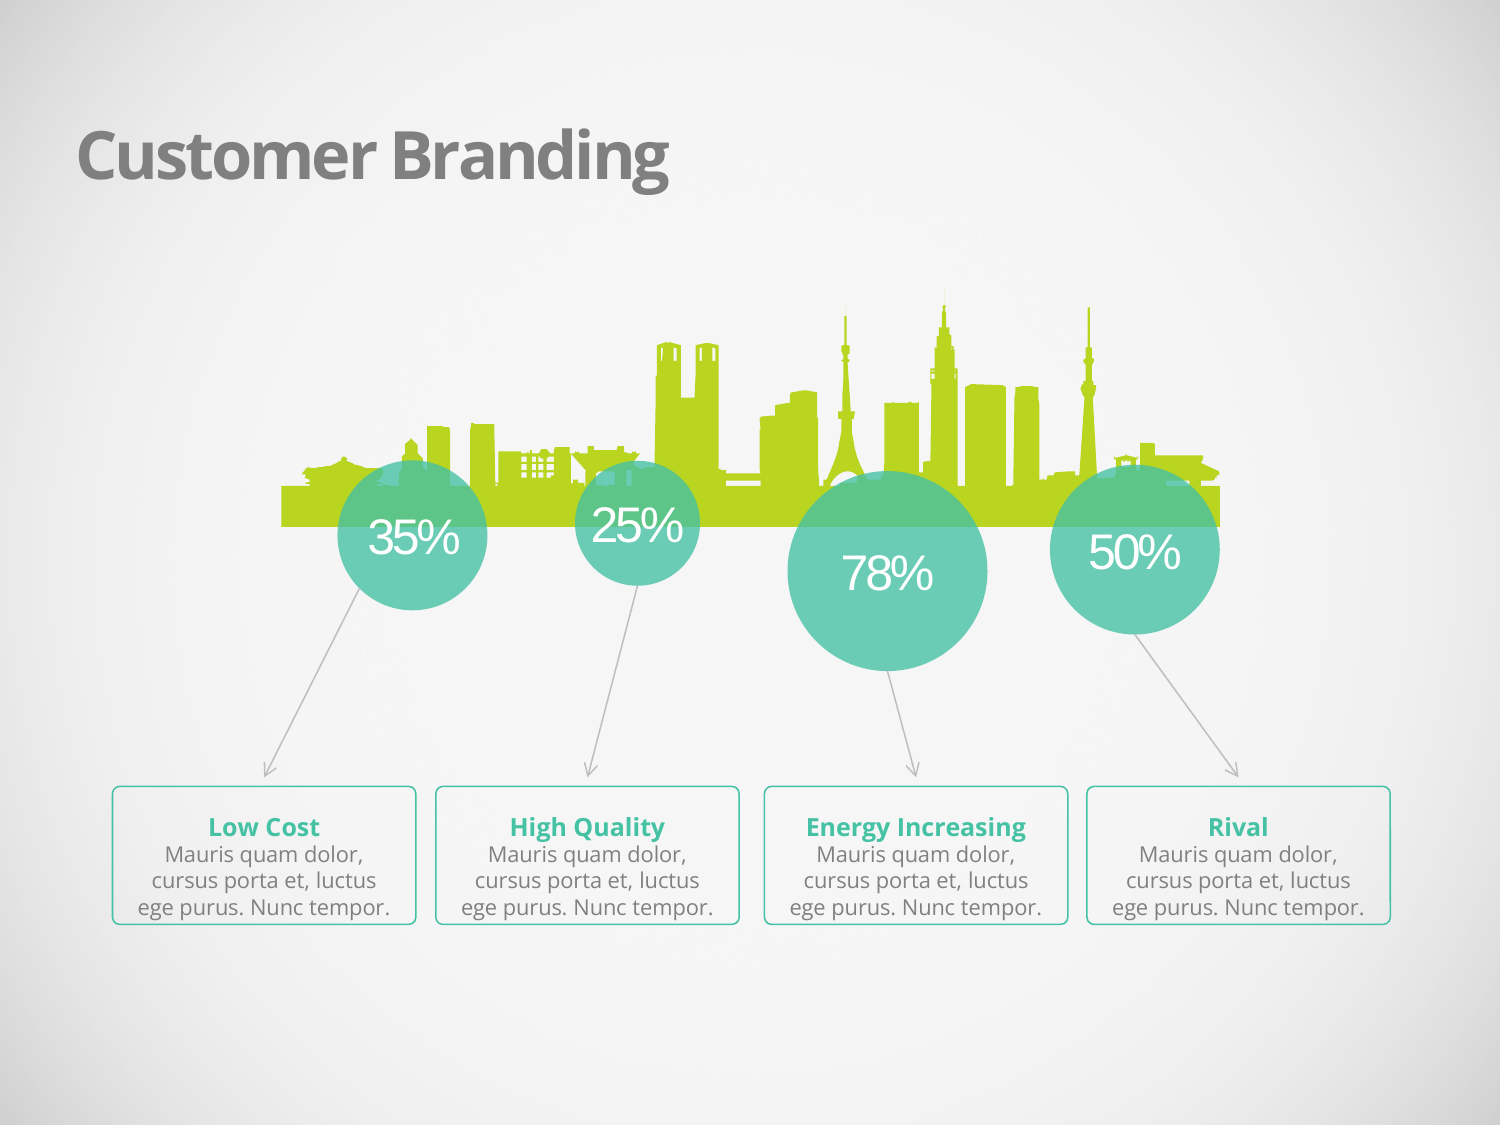

Customer Branding

25%
35%
50%
78%
Low Cost
Mauris quam dolor, cursus porta et, luctus ege purus. Nunc tempor.
High Quality
Mauris quam dolor, cursus porta et, luctus ege purus. Nunc tempor.
Energy Increasing
Mauris quam dolor, cursus porta et, luctus ege purus. Nunc tempor.
Rival
Mauris quam dolor, cursus porta et, luctus ege purus. Nunc tempor.